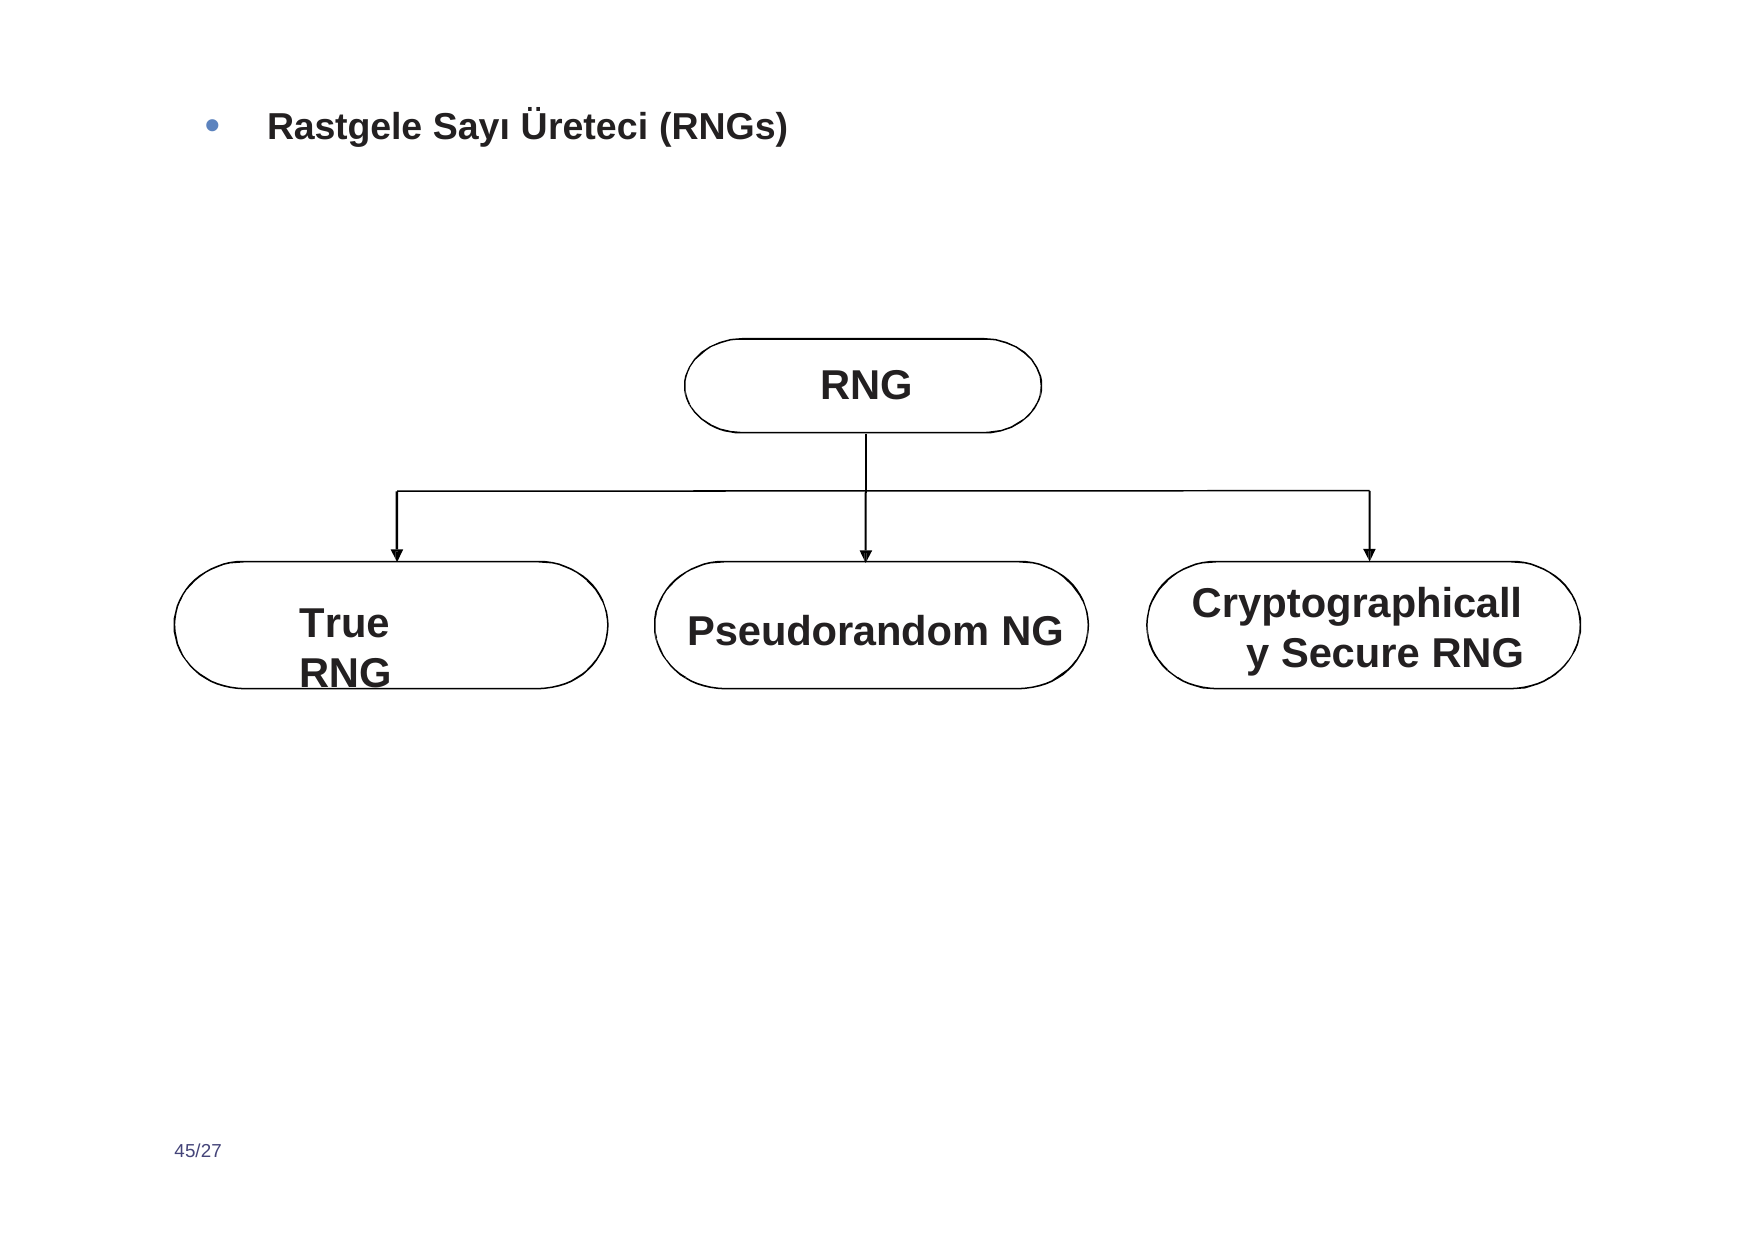

Rastgele Sayı Üreteci (RNGs)

RNG

Cryptographically Secure RNG
True RNG
Pseudorandom NG
45/27